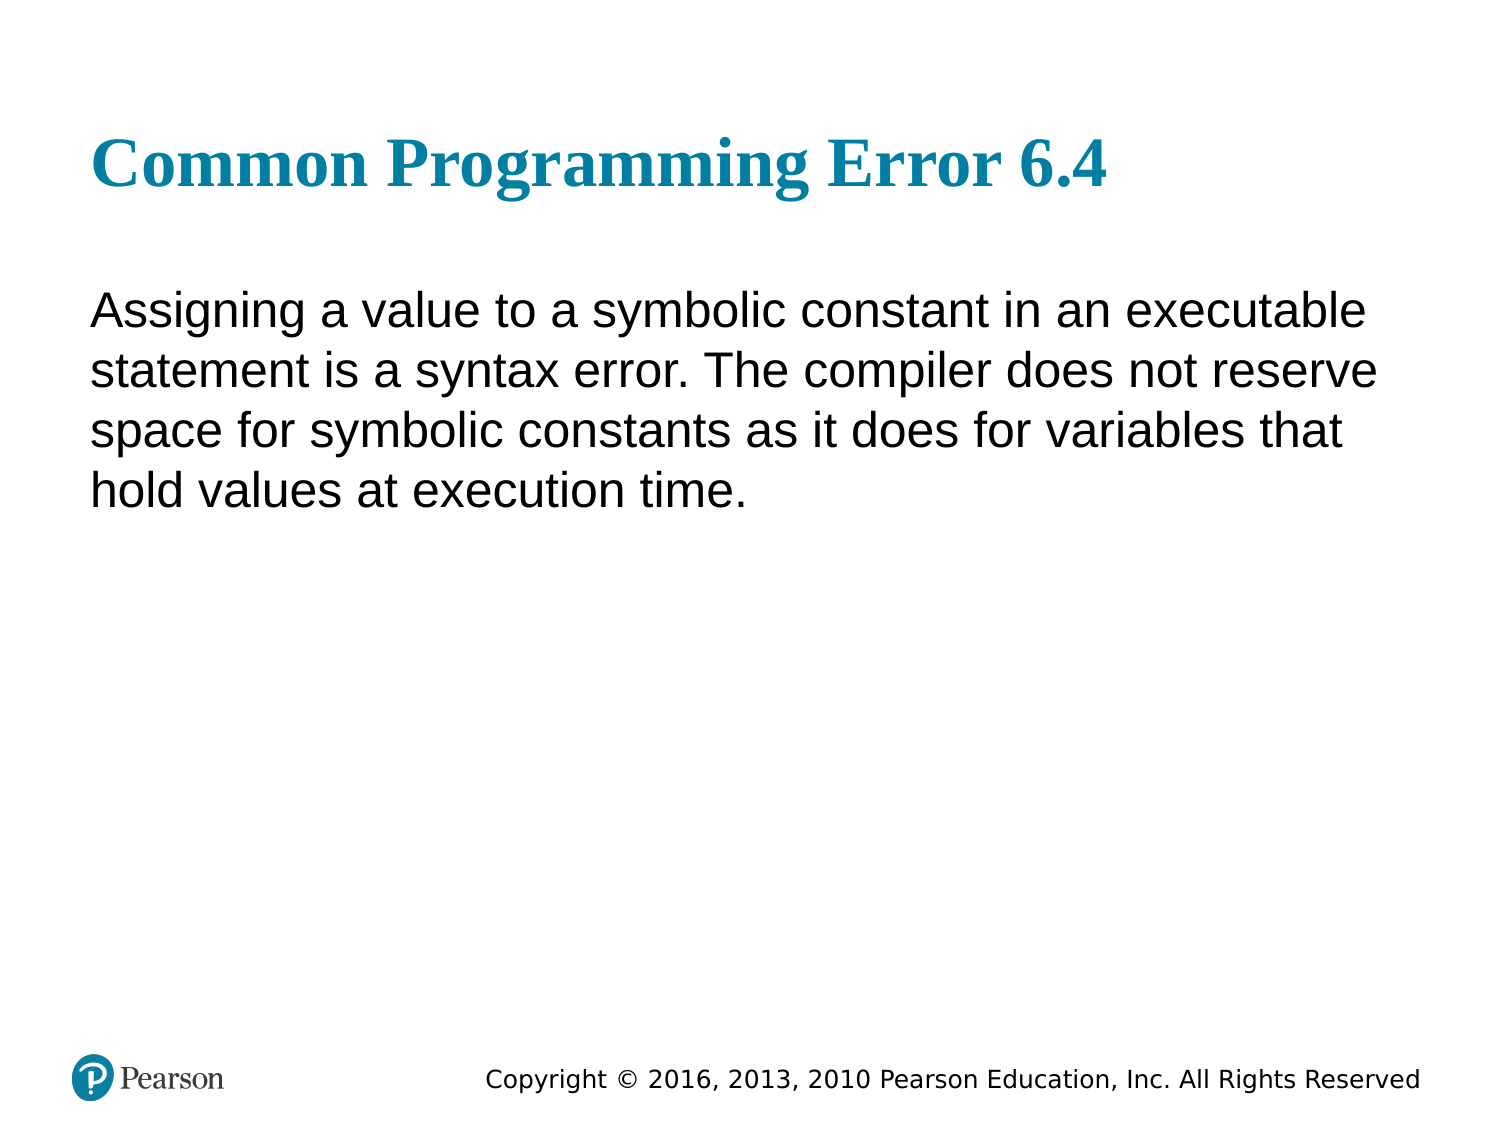

# Common Programming Error 6.4
Assigning a value to a symbolic constant in an executable statement is a syntax error. The compiler does not reserve space for symbolic constants as it does for variables that hold values at execution time.